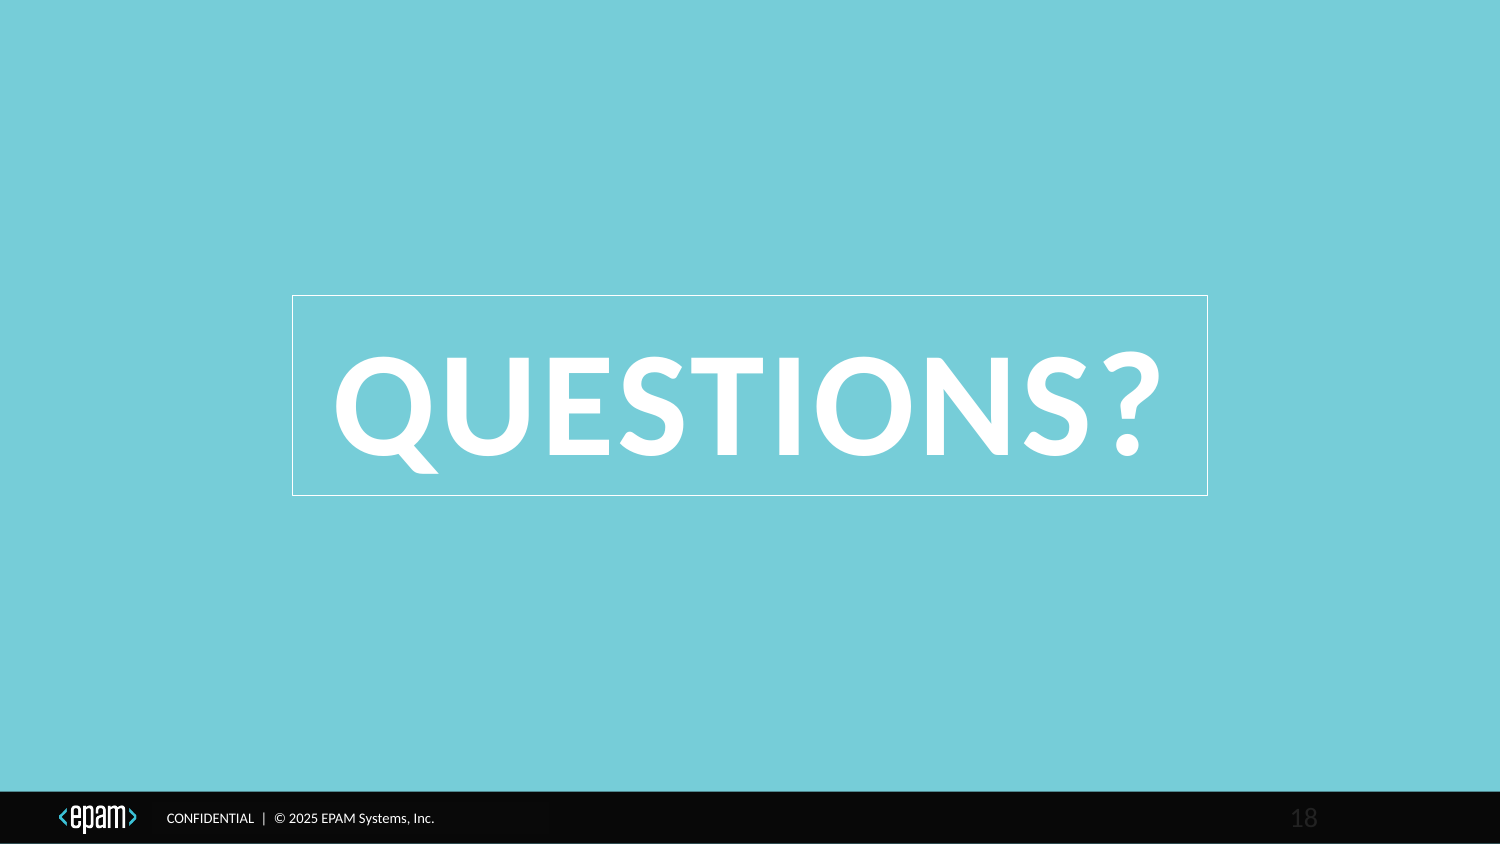

# Questions?
18
CONFIDENTIAL  |  © 2025 EPAM Systems, Inc.